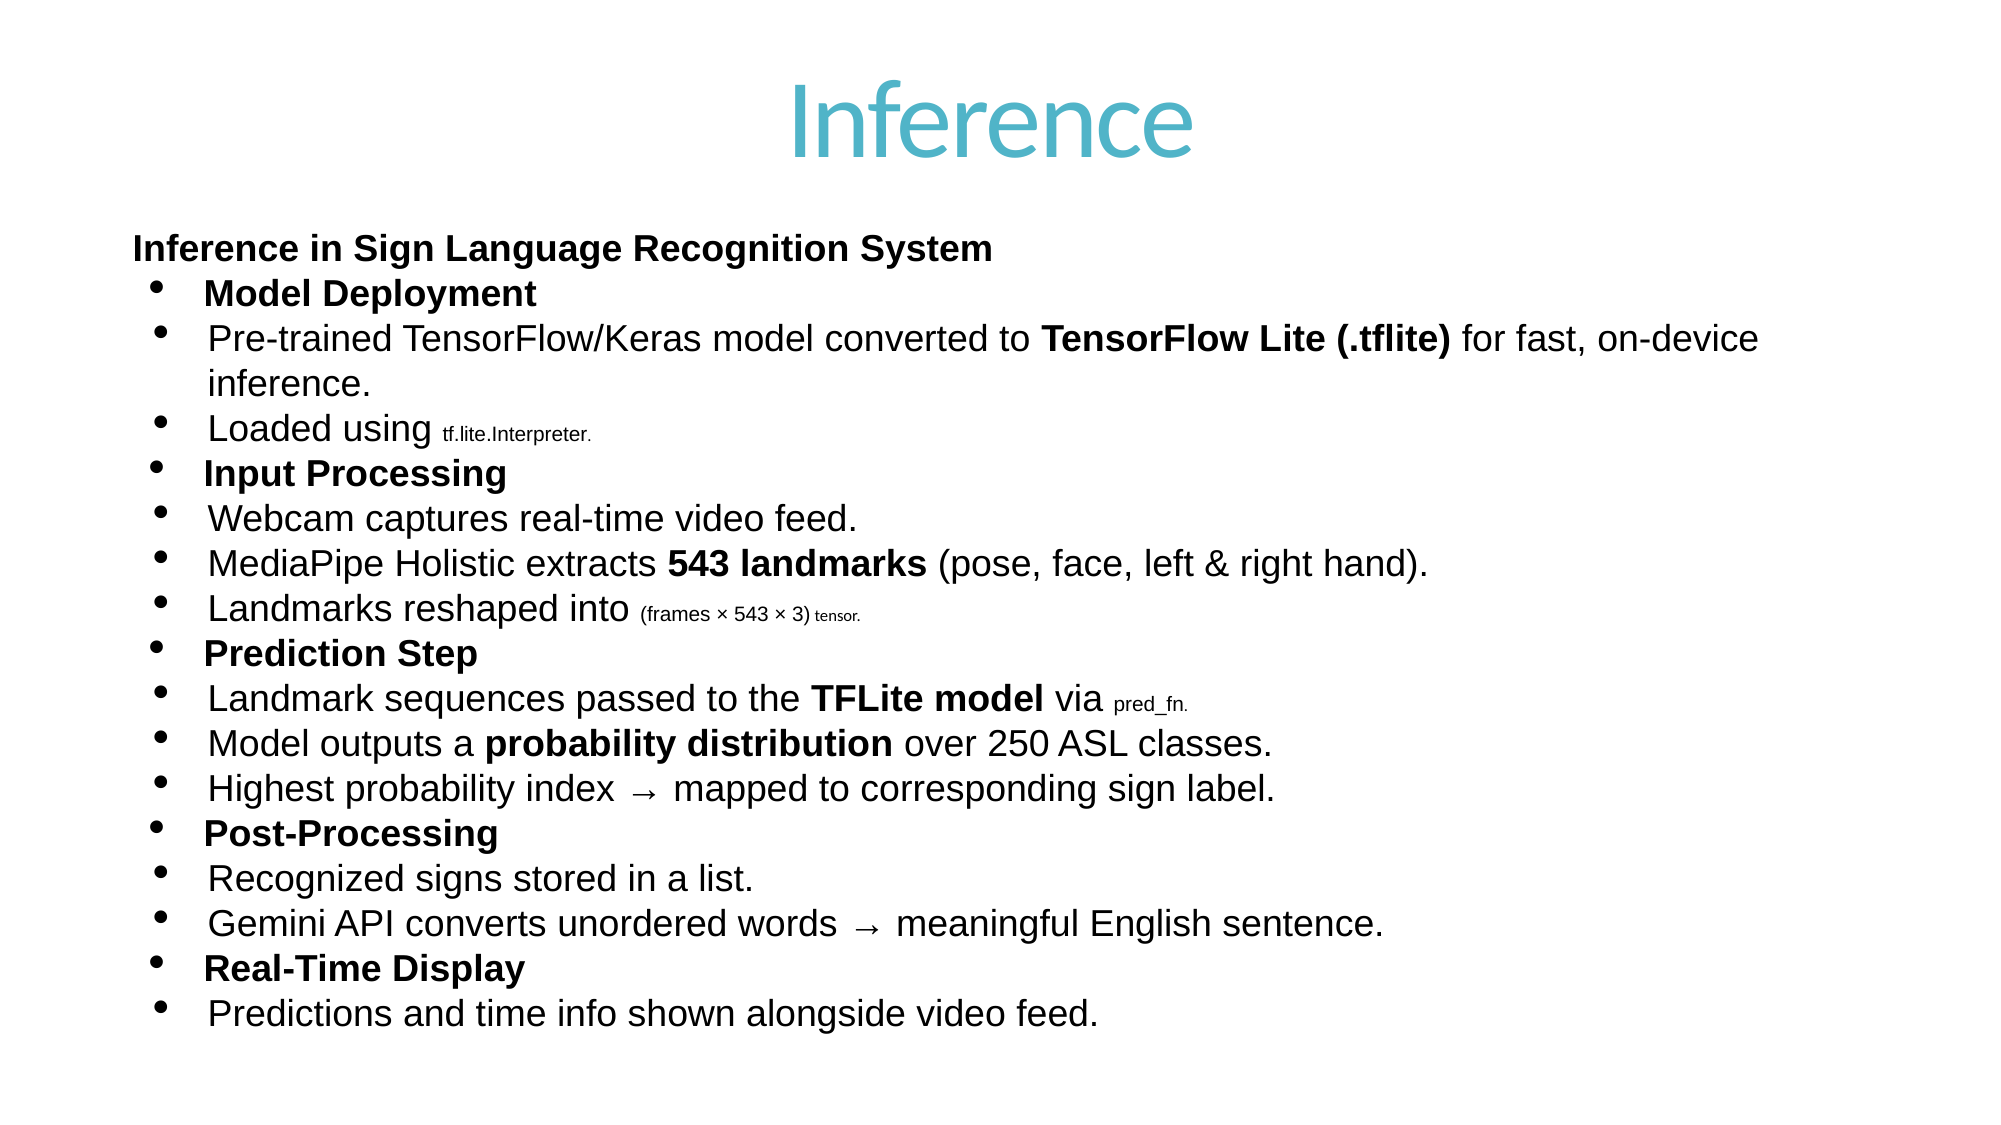

Inference in Sign Language Recognition System
Model Deployment
Pre-trained TensorFlow/Keras model converted to TensorFlow Lite (.tflite) for fast, on-device inference.
Loaded using tf.lite.Interpreter.
Input Processing
Webcam captures real-time video feed.
MediaPipe Holistic extracts 543 landmarks (pose, face, left & right hand).
Landmarks reshaped into (frames × 543 × 3) tensor.
Prediction Step
Landmark sequences passed to the TFLite model via pred_fn.
Model outputs a probability distribution over 250 ASL classes.
Highest probability index → mapped to corresponding sign label.
Post-Processing
Recognized signs stored in a list.
Gemini API converts unordered words → meaningful English sentence.
Real-Time Display
Predictions and time info shown alongside video feed.

# Inference